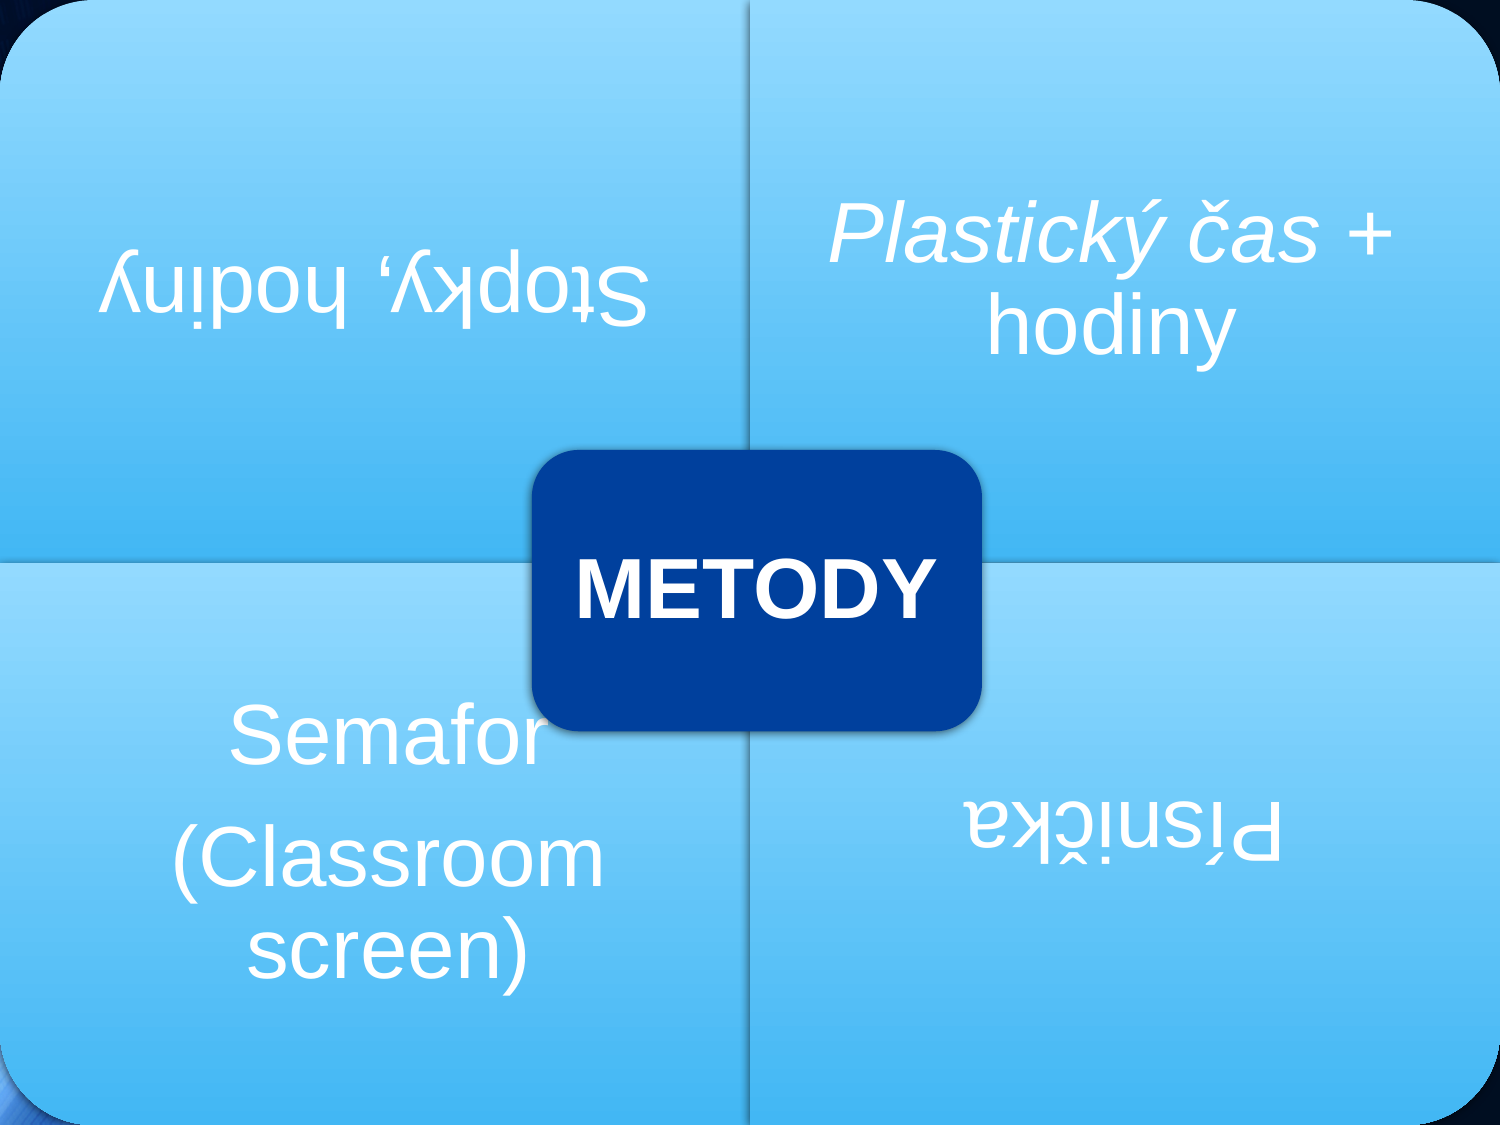

Stopky, hodiny
Plastický čas + hodiny
Semafor
(Classroom screen)
Písnička
METODY
#